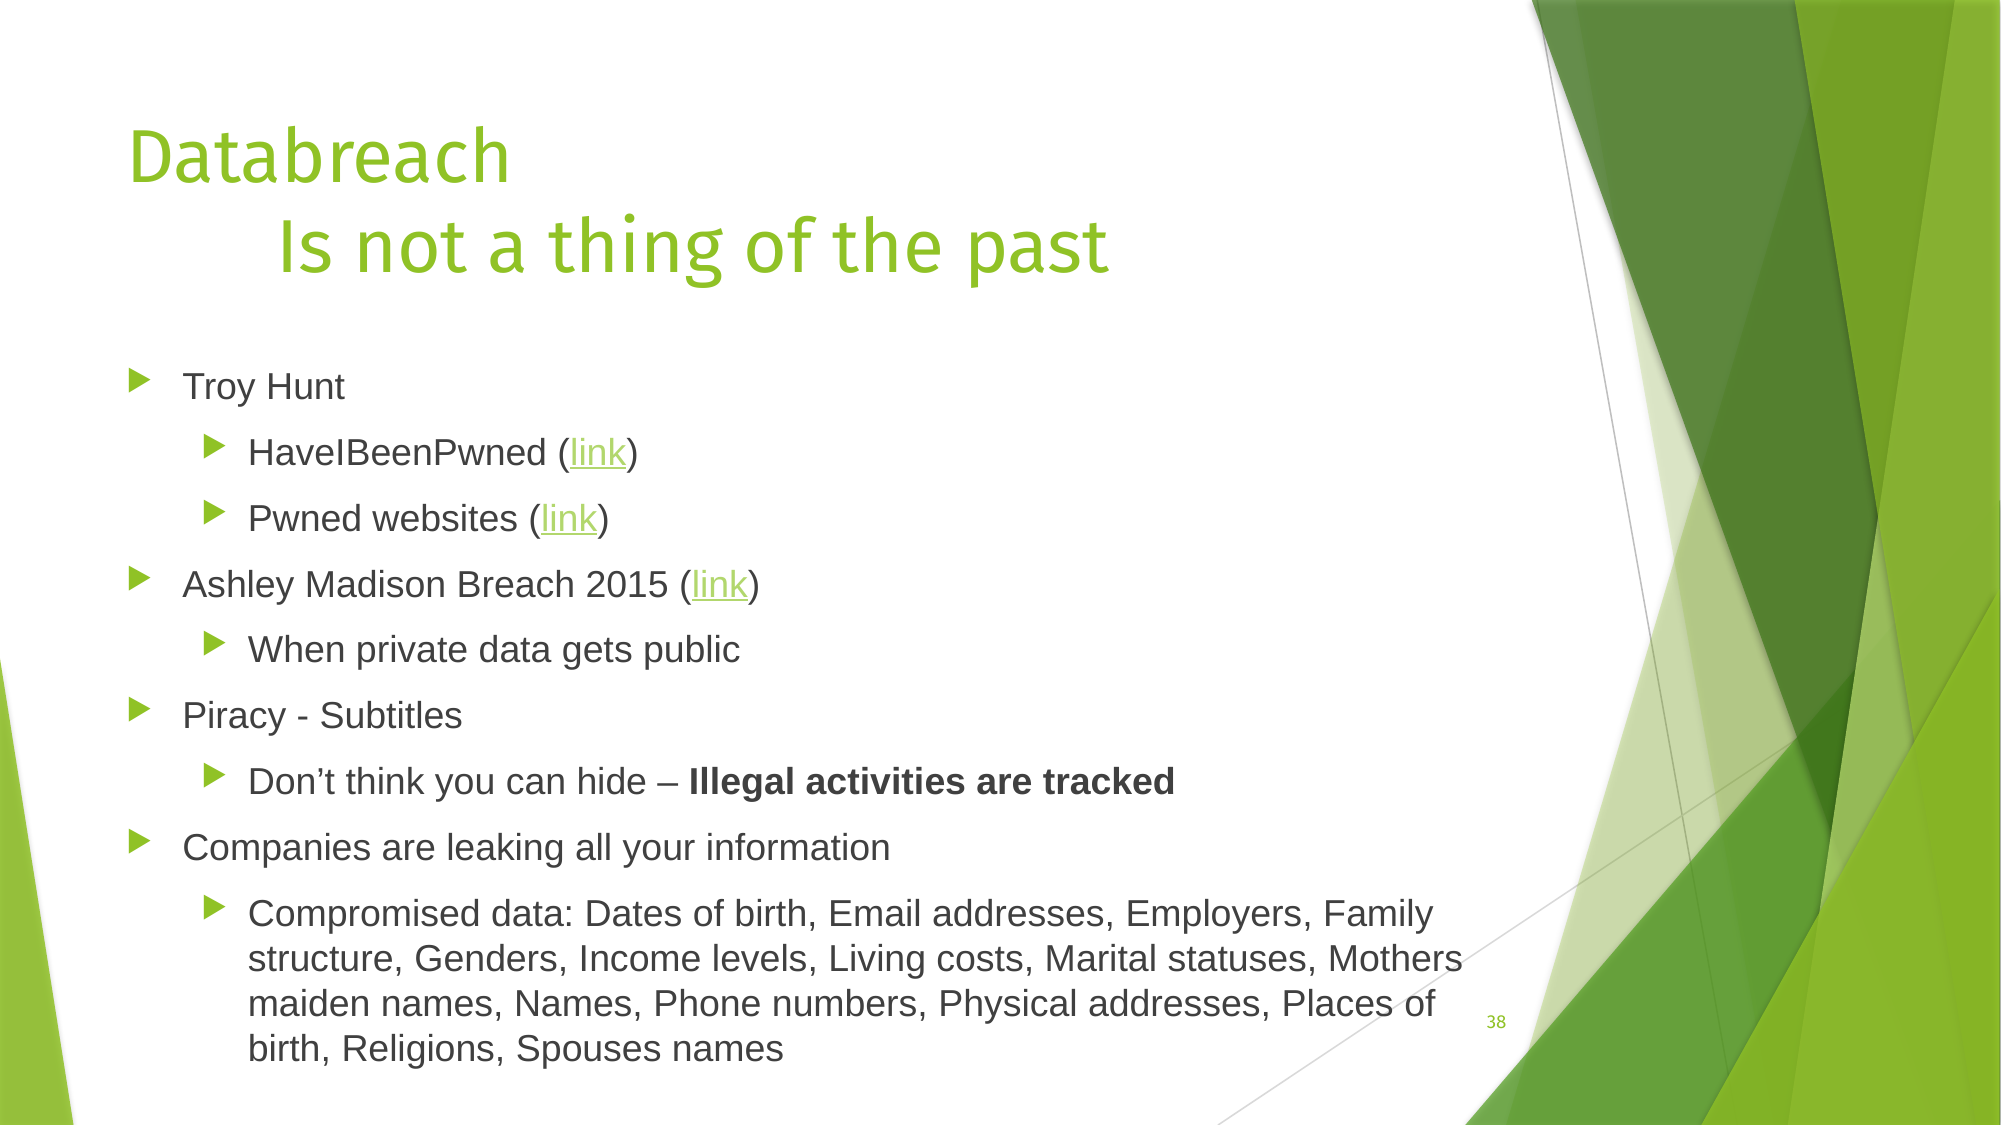

# Databreach Is not a thing of the past
Troy Hunt
HaveIBeenPwned (link)
Pwned websites (link)
Ashley Madison Breach 2015 (link)
When private data gets public
Piracy - Subtitles
Don’t think you can hide – Illegal activities are tracked
Companies are leaking all your information
Compromised data: Dates of birth, Email addresses, Employers, Family structure, Genders, Income levels, Living costs, Marital statuses, Mothers maiden names, Names, Phone numbers, Physical addresses, Places of birth, Religions, Spouses names
38